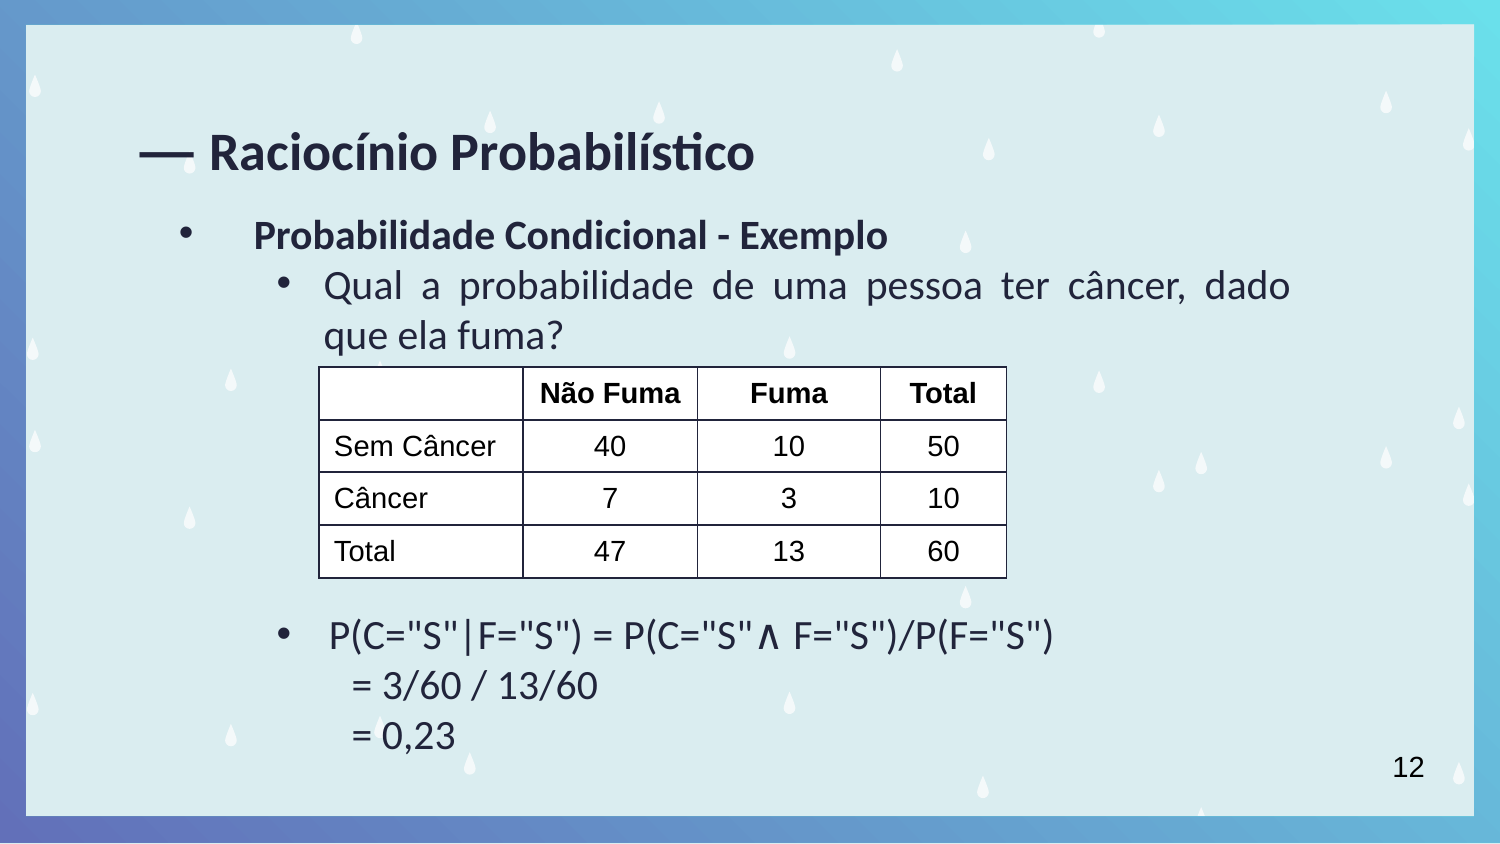

# — Raciocínio Probabilístico
Probabilidade Condicional - Exemplo
Qual a probabilidade de uma pessoa ter câncer, dado que ela fuma?

P(C="S"|F="S") = P(C="S"∧ F="S")/P(F="S")
= 3/60 / 13/60
= 0,23
|  | Não Fuma | Fuma | Total |
| --- | --- | --- | --- |
| Sem Câncer | 40 | 10 | 50 |
| Câncer | 7 | 3 | 10 |
| Total | 47 | 13 | 60 |
12